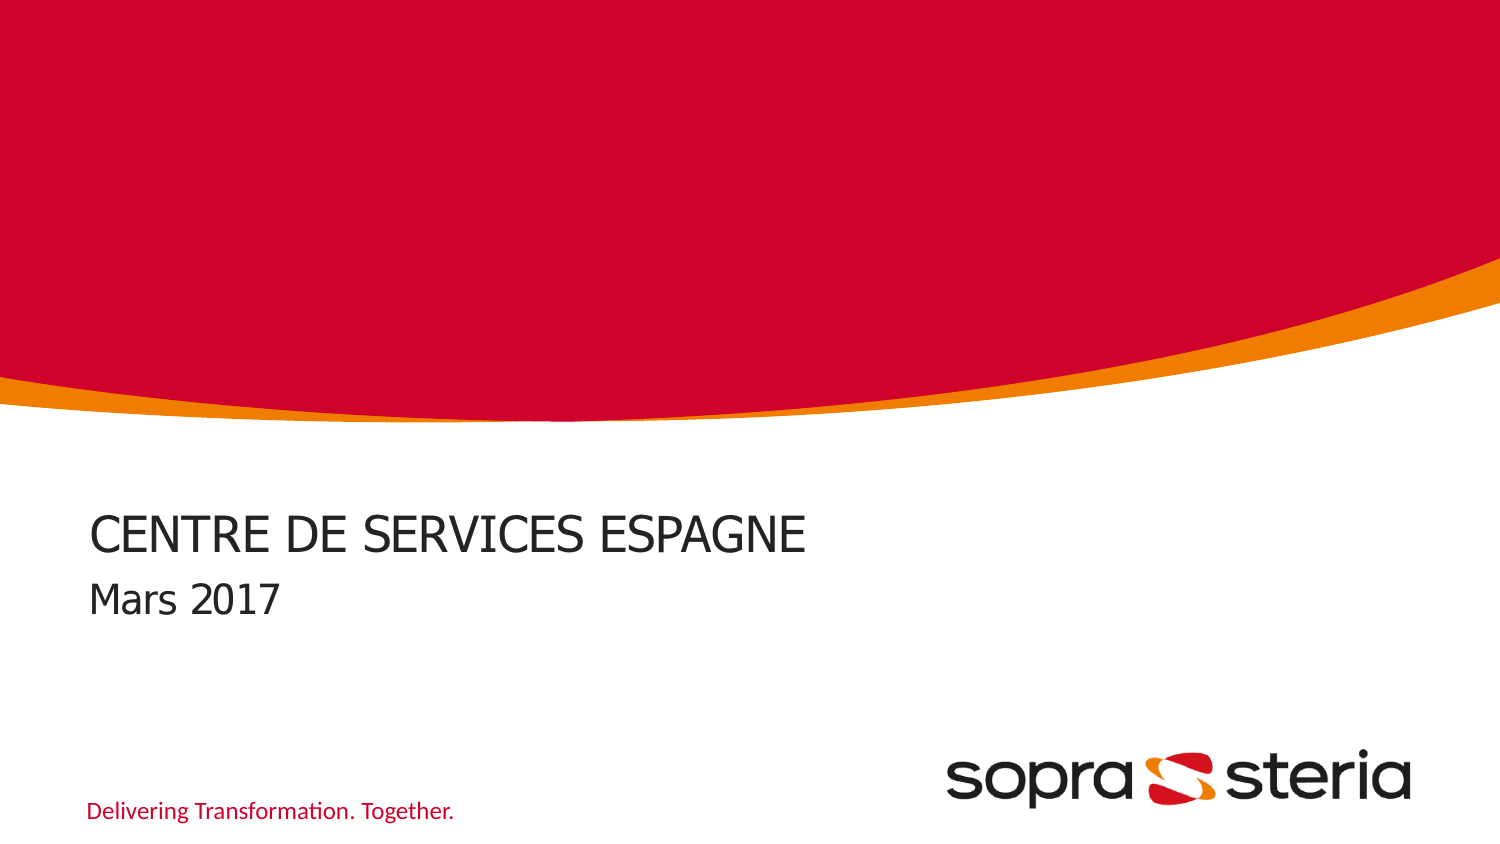

# CENTRE DE Services ESPAGNE
Mars 2017